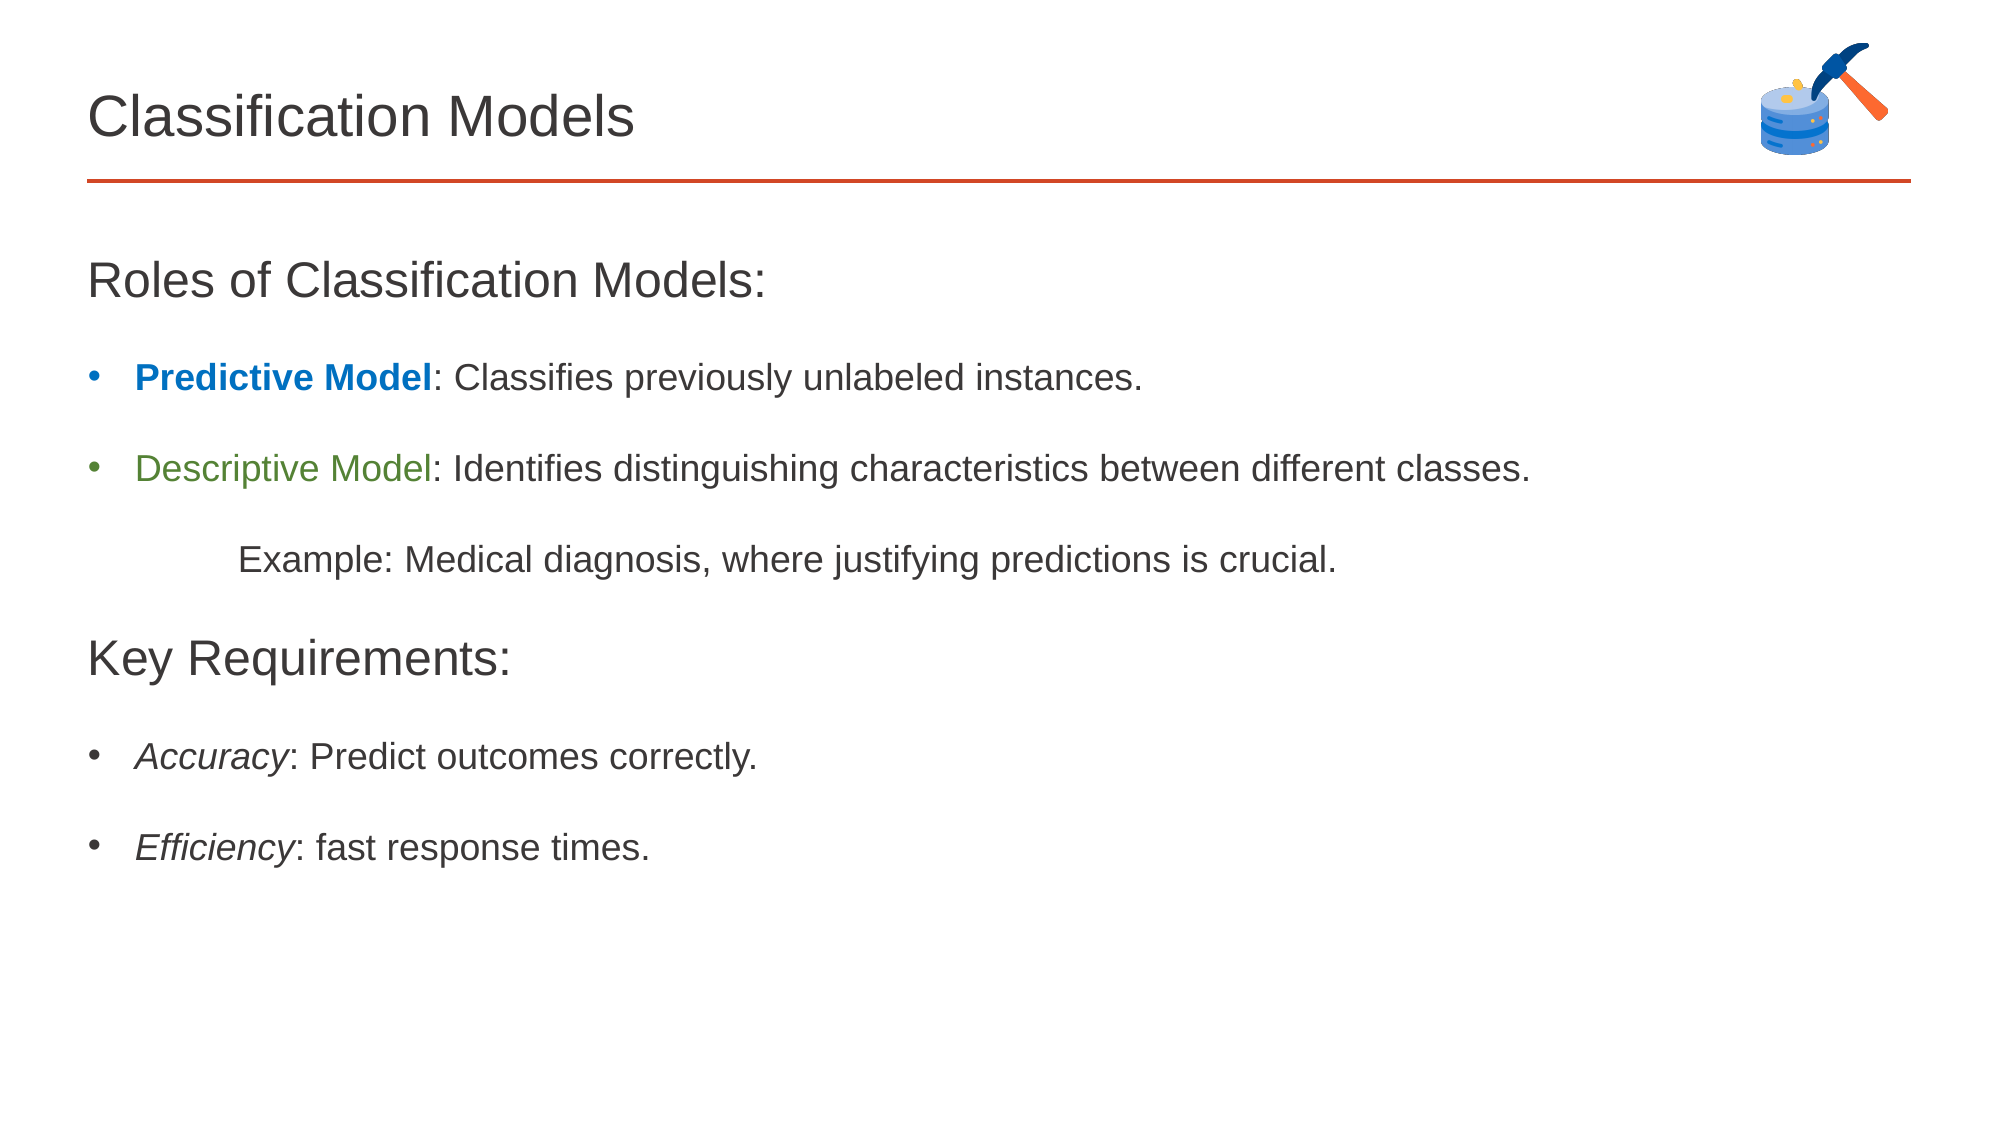

# Classification Models
Roles of Classification Models:
Predictive Model: Classifies previously unlabeled instances.
Descriptive Model: Identifies distinguishing characteristics between different classes.
	Example: Medical diagnosis, where justifying predictions is crucial.
Key Requirements:
Accuracy: Predict outcomes correctly.
Efficiency: fast response times.